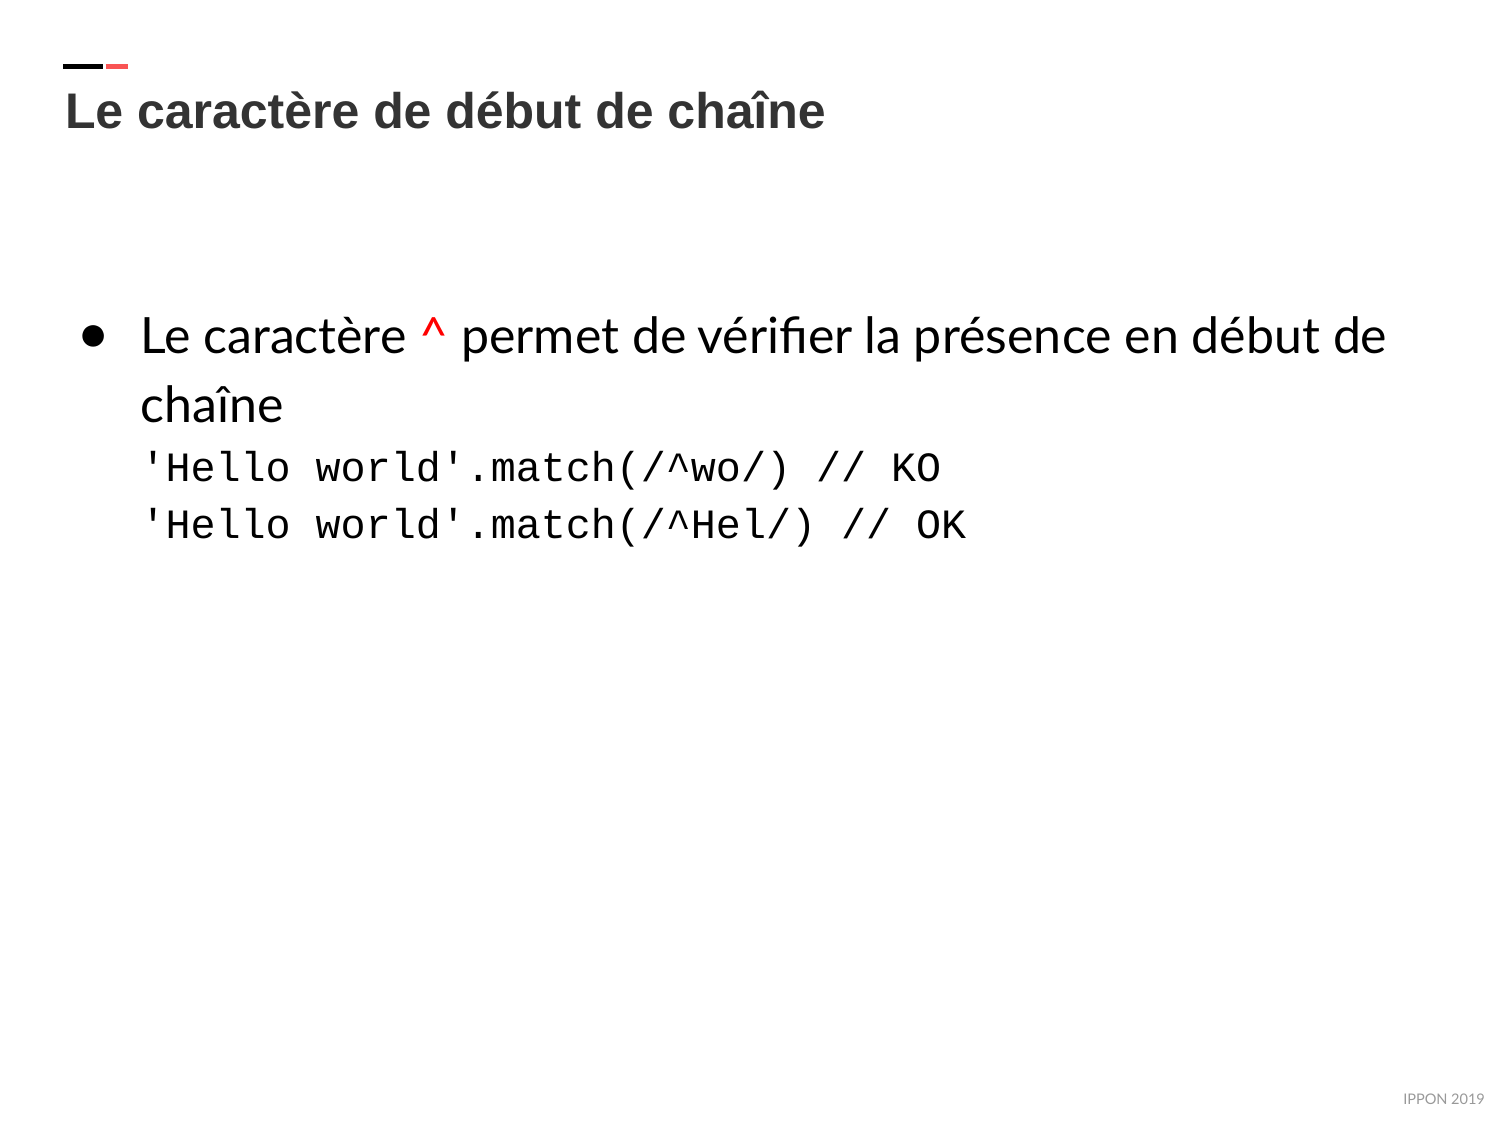

Le caractère de début de chaîne
Le caractère ^ permet de vérifier la présence en début de chaîne
'Hello world'.match(/^wo/) // KO
'Hello world'.match(/^Hel/) // OK